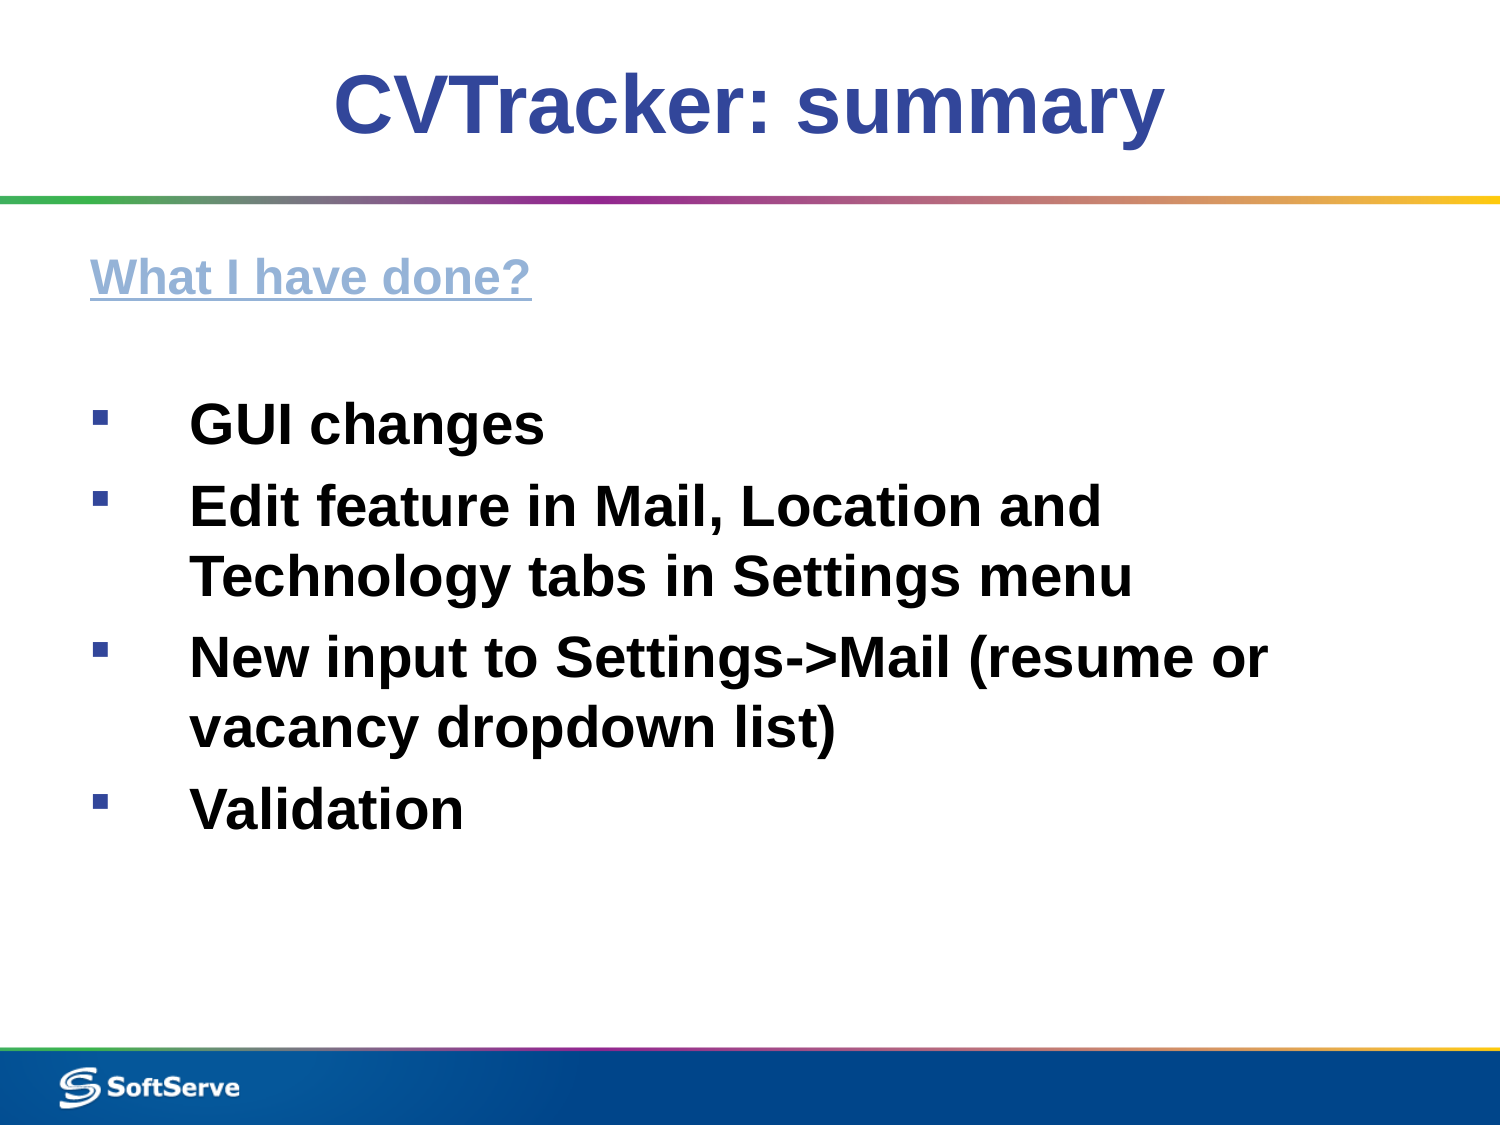

CVTracker: summary
What I have done?

GUI changes
Edit feature in Mail, Location and Technology tabs in Settings menu
New input to Settings->Mail (resume or vacancy dropdown list)
Validation